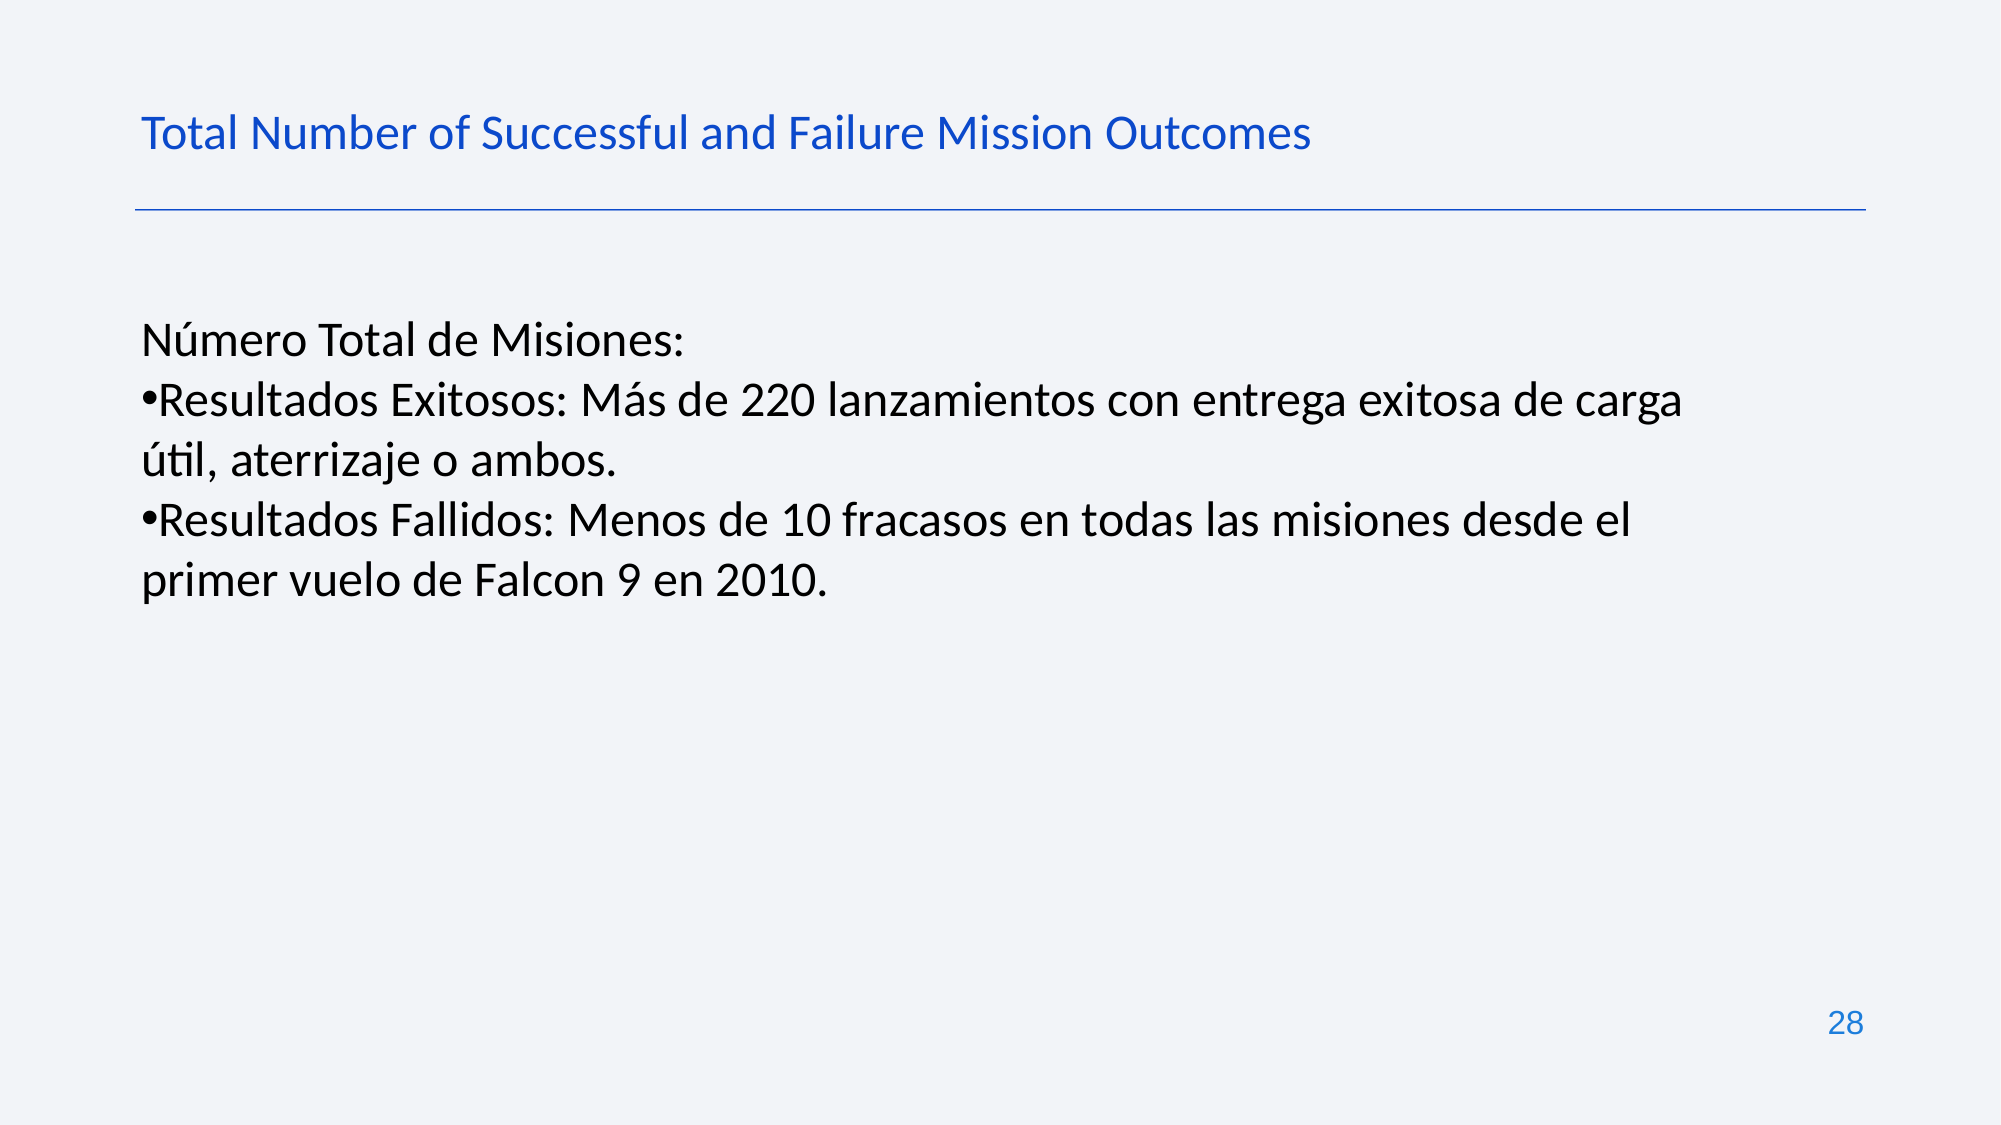

Total Number of Successful and Failure Mission Outcomes
Número Total de Misiones:
Resultados Exitosos: Más de 220 lanzamientos con entrega exitosa de carga útil, aterrizaje o ambos.
Resultados Fallidos: Menos de 10 fracasos en todas las misiones desde el primer vuelo de Falcon 9 en 2010.
28